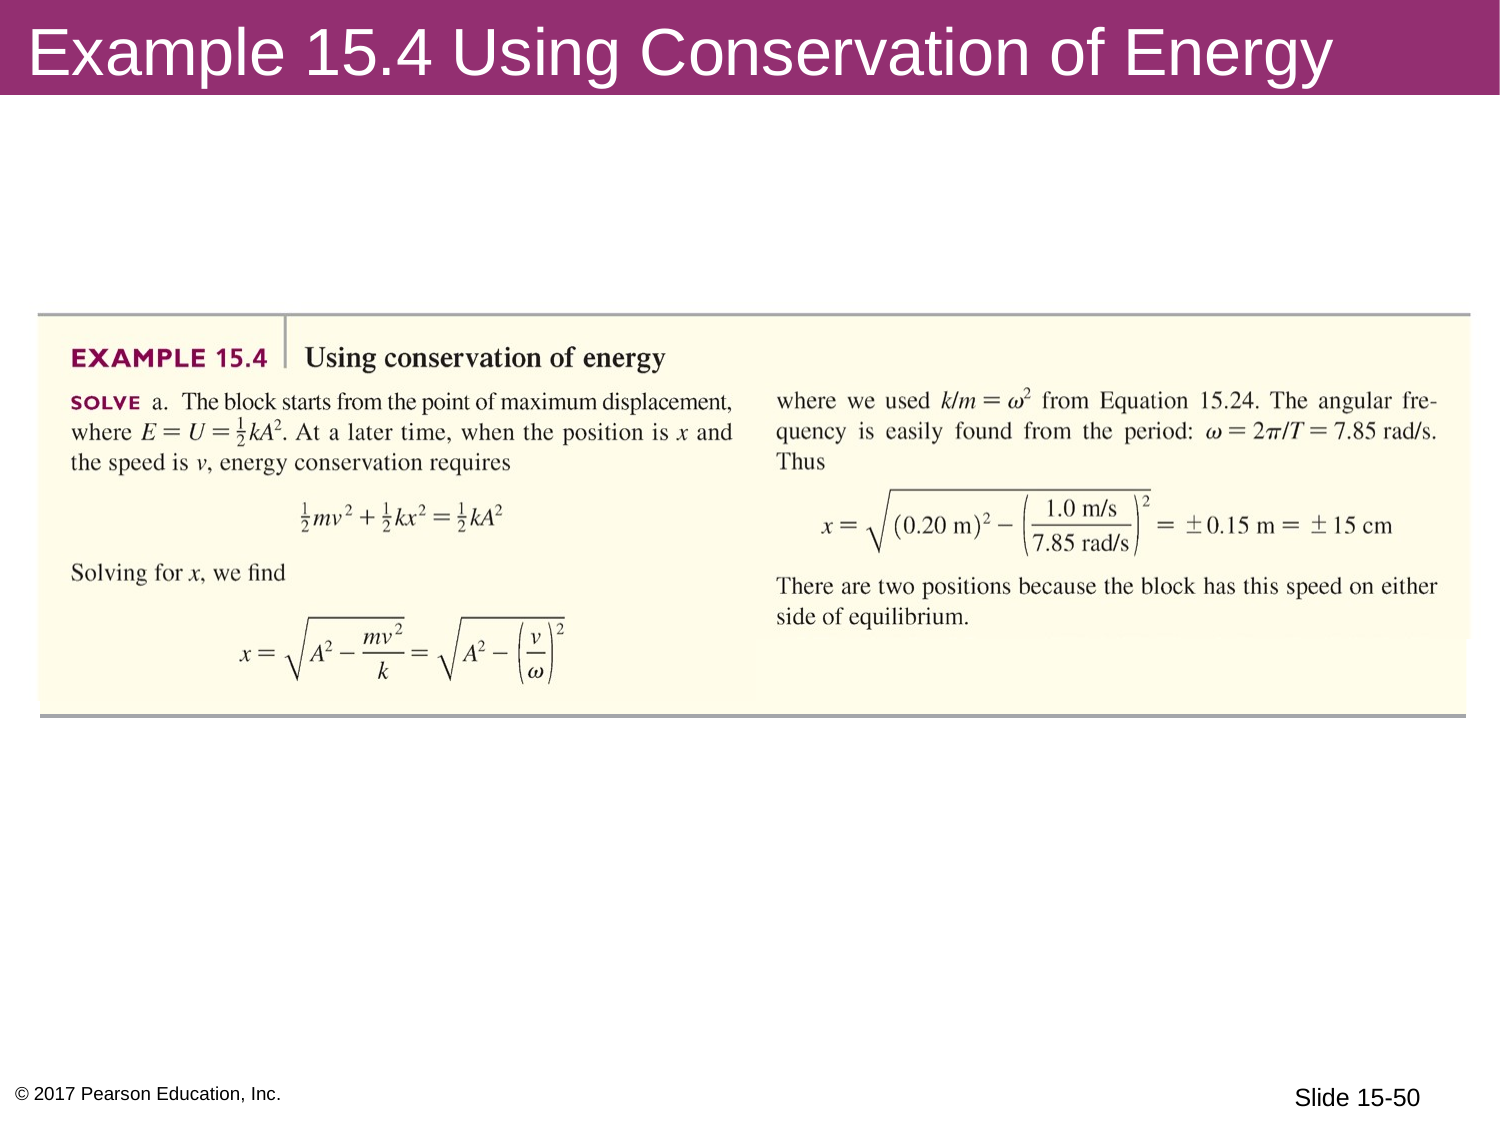

# Example 15.4 Using Conservation of Energy

© 2017 Pearson Education, Inc.
Slide 15-50